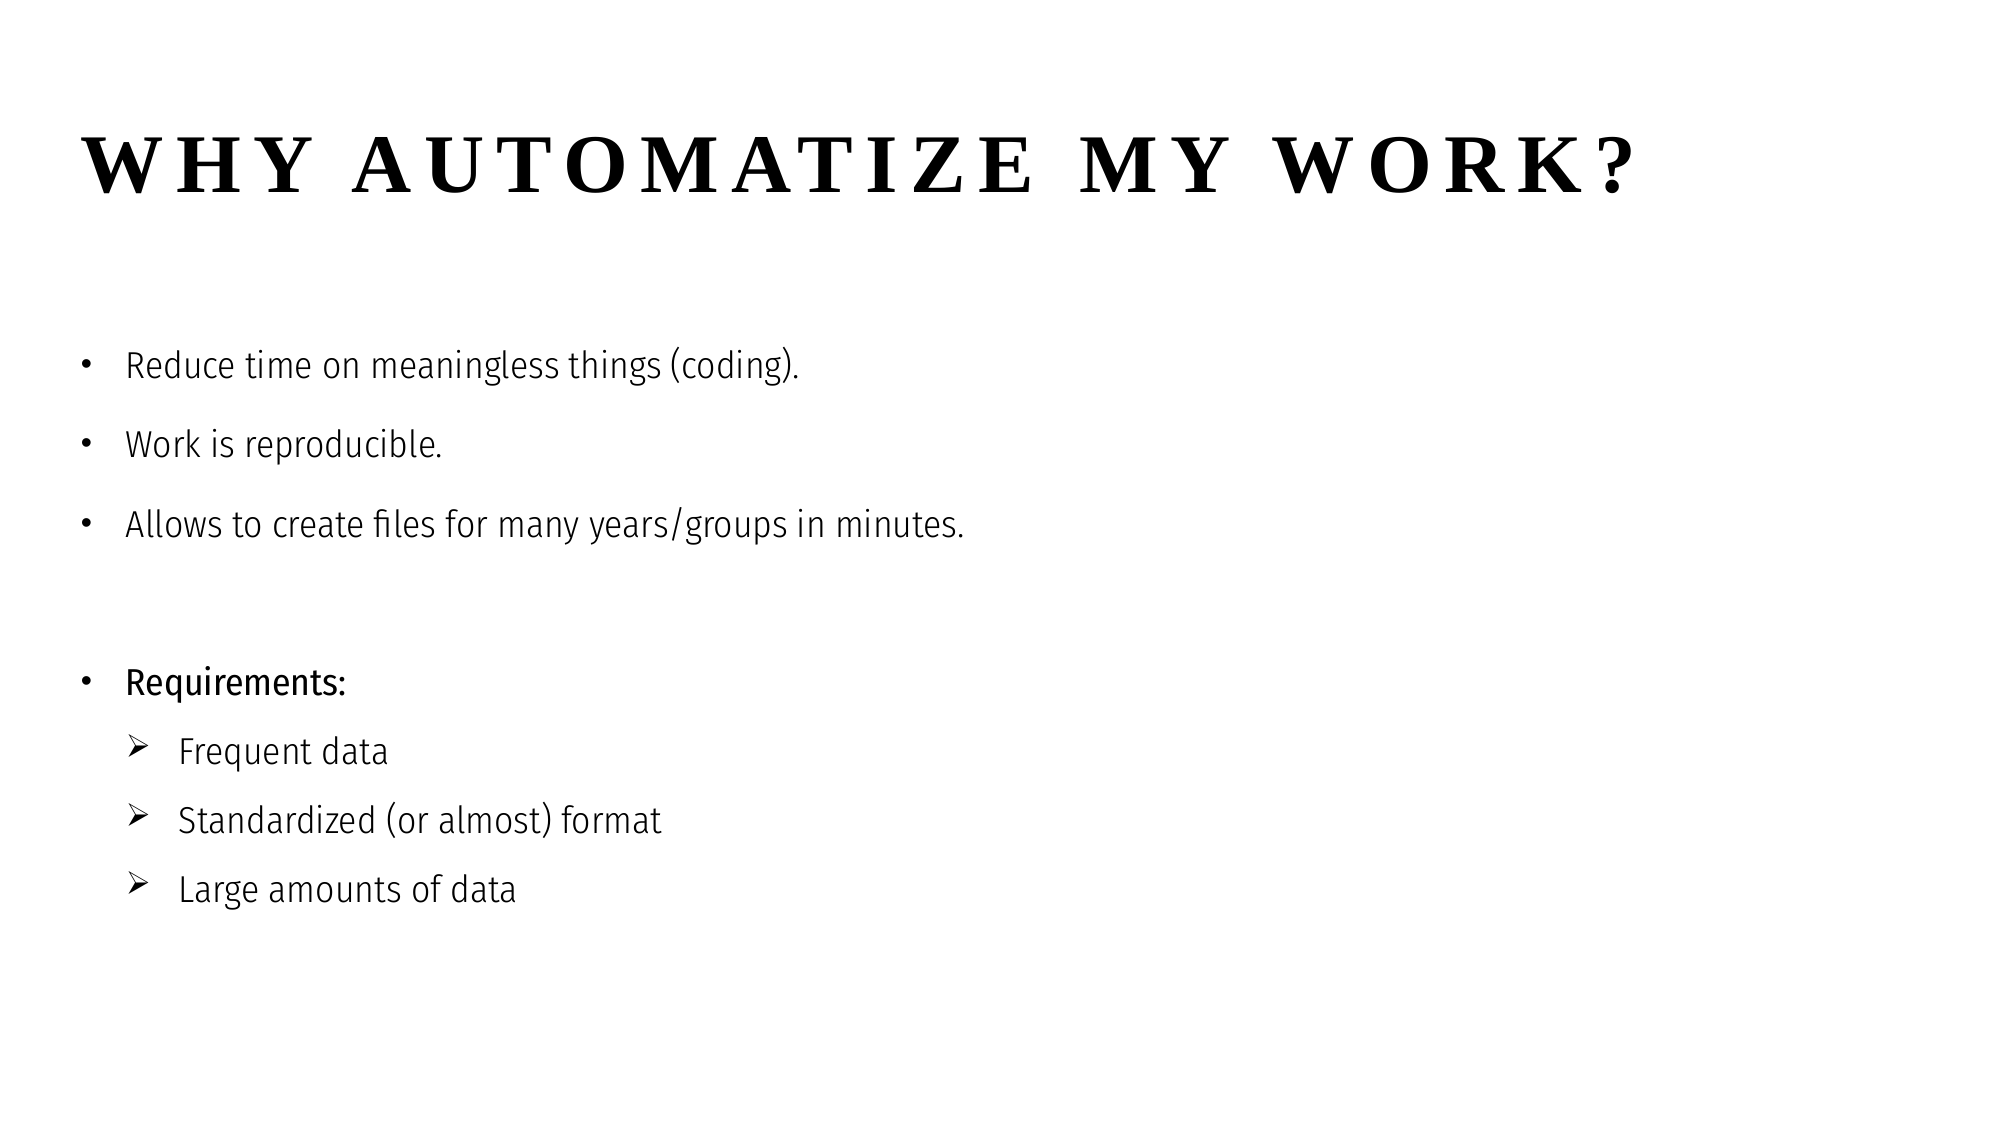

# Why automatize my work?
Reduce time on meaningless things (coding).
Work is reproducible.
Allows to create files for many years/groups in minutes.

Requirements:
   Frequent data
   Standardized (or almost) format
   Large amounts of data